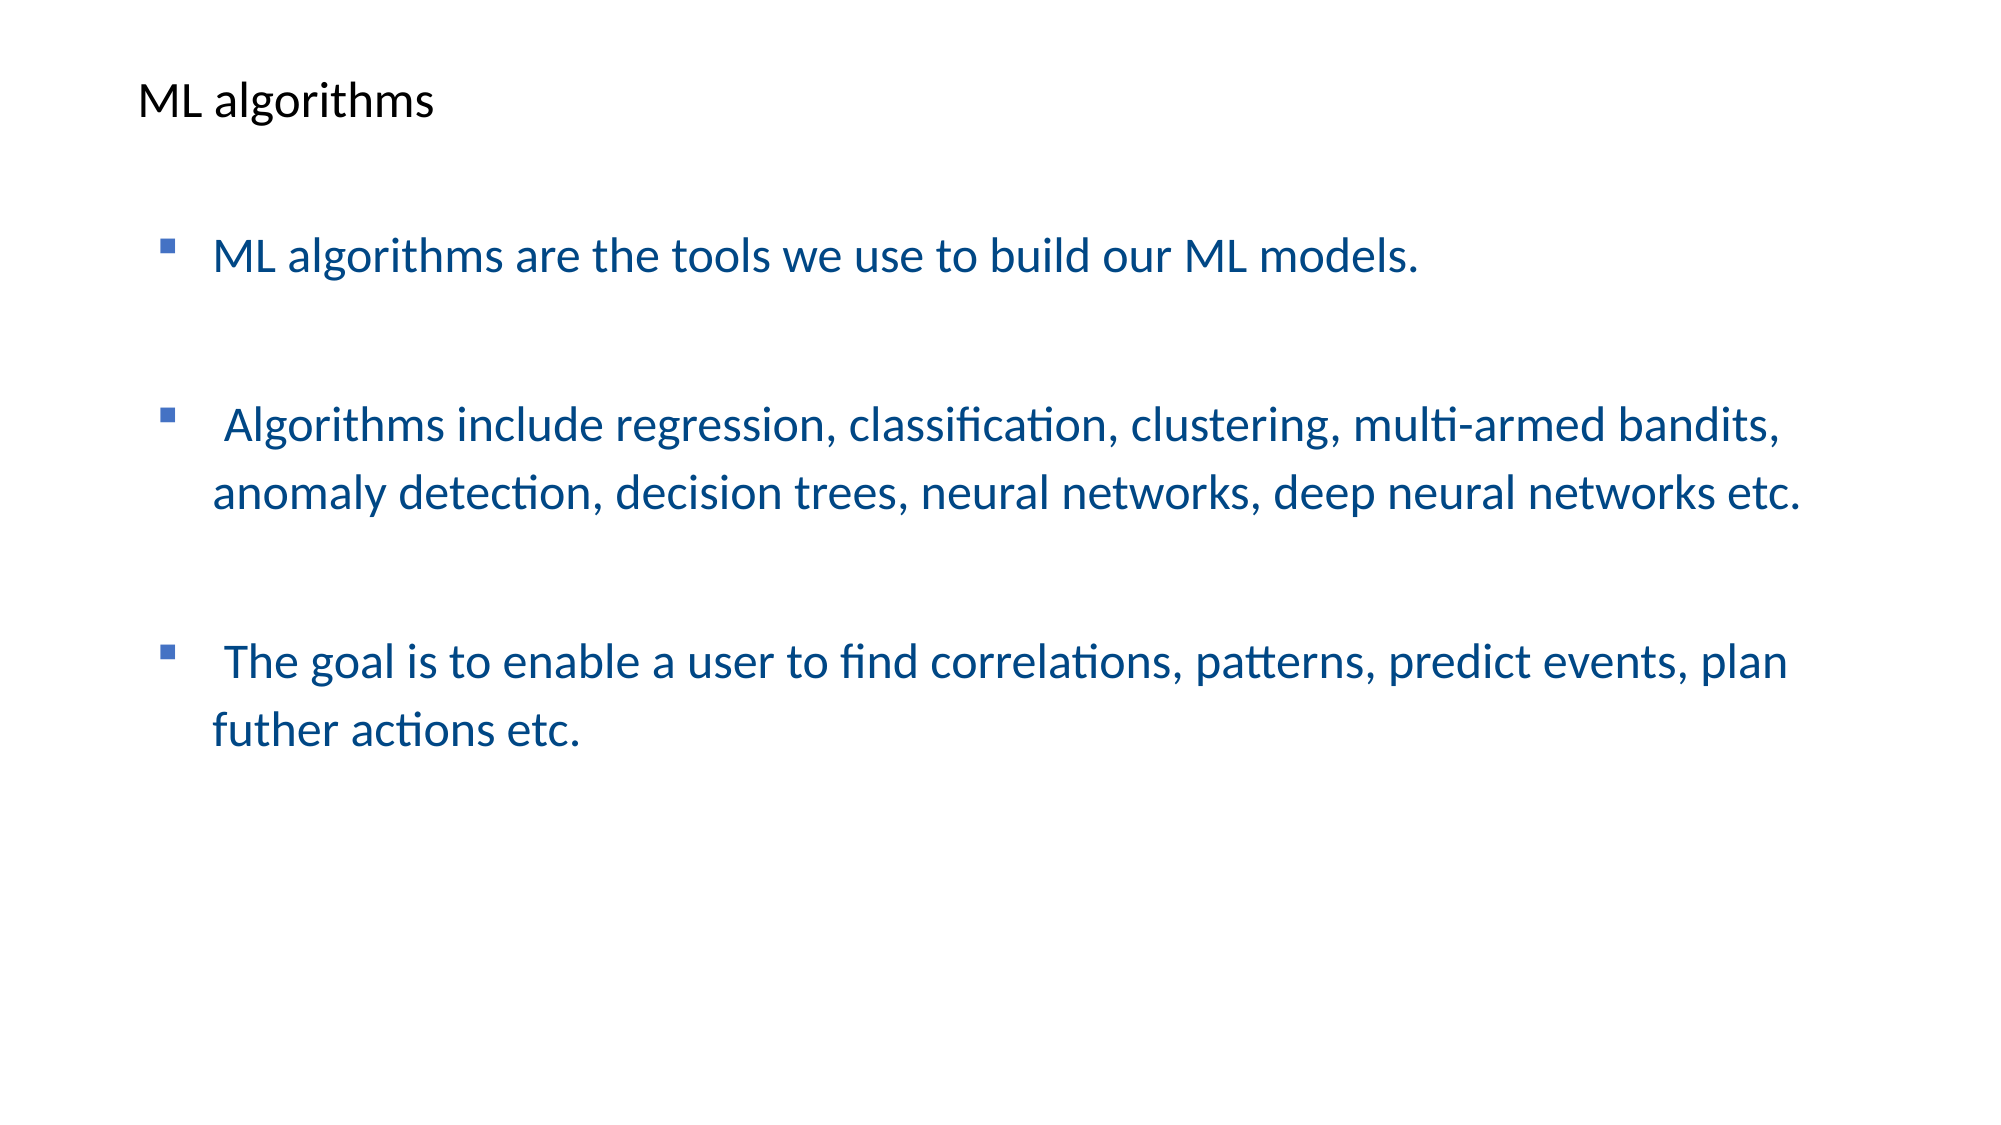

# ML algorithms
ML algorithms are the tools we use to build our ML models.

 Algorithms include regression, classification, clustering, multi-armed bandits, anomaly detection, decision trees, neural networks, deep neural networks etc.

 The goal is to enable a user to find correlations, patterns, predict events, plan futher actions etc.